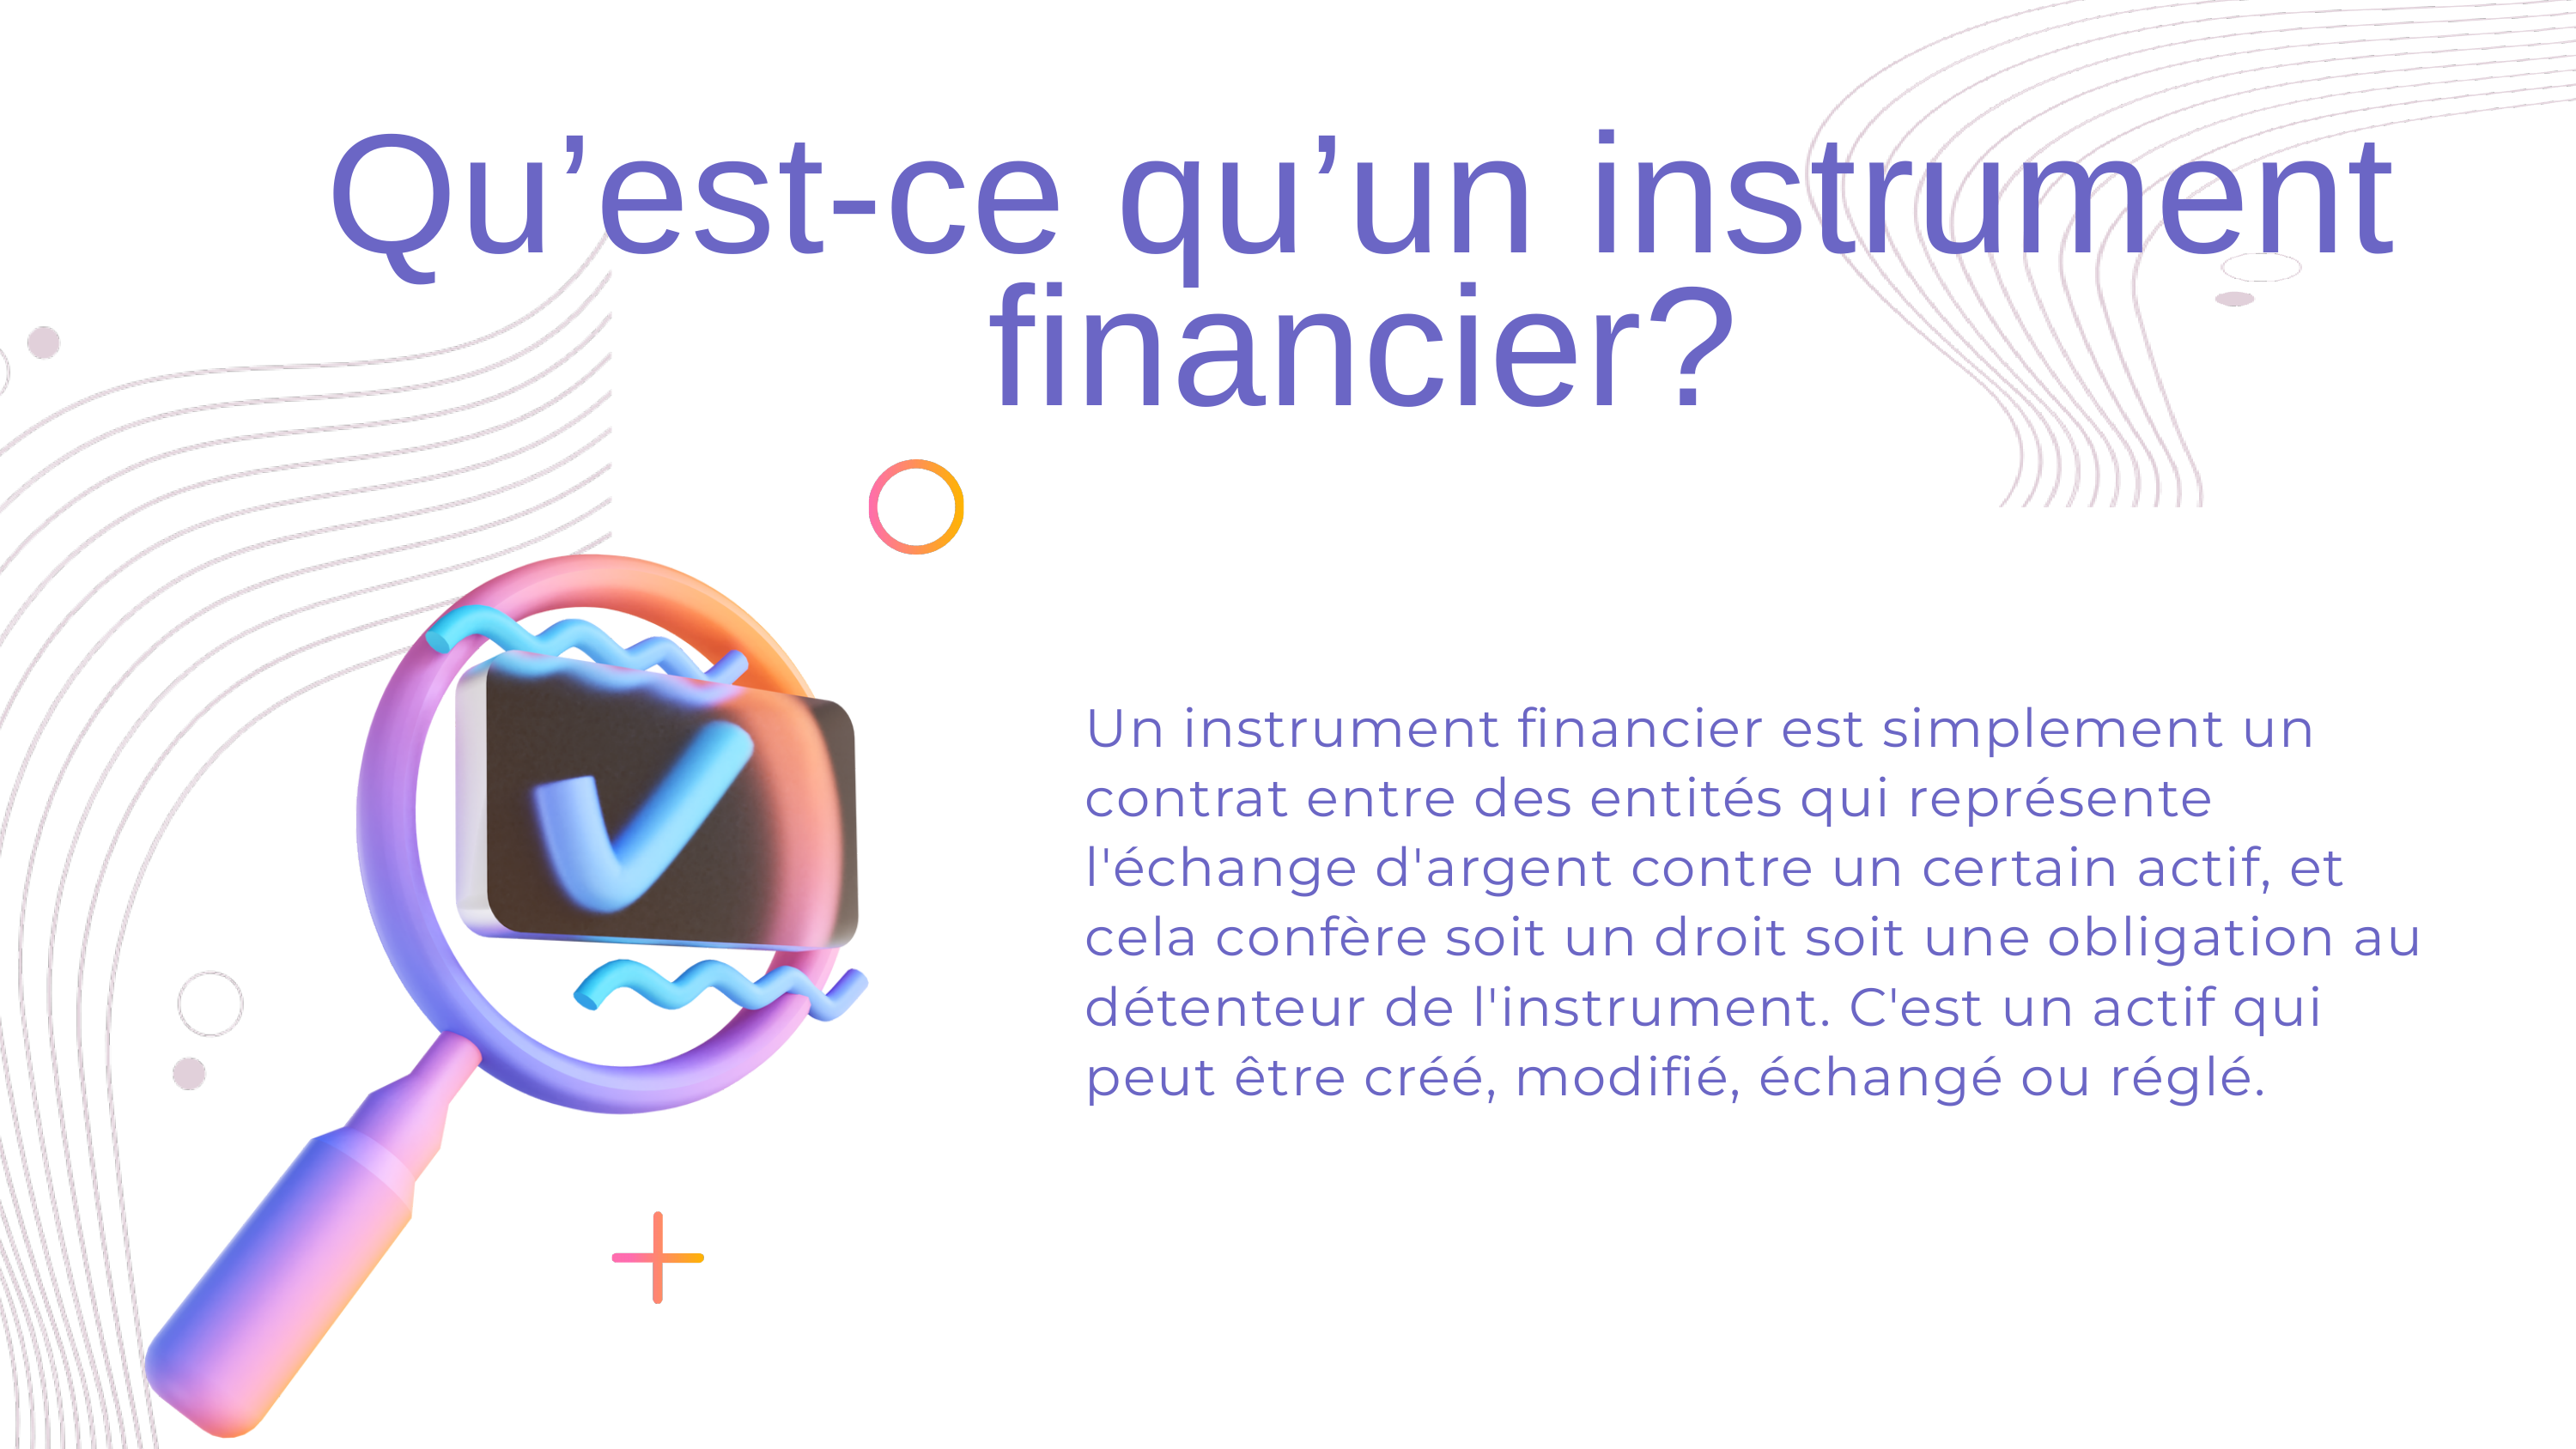

Qu’est-ce qu’un instrument financier?

Un instrument financier est simplement un contrat entre des entités qui représente l'échange d'argent contre un certain actif, et cela confère soit un droit soit une obligation au détenteur de l'instrument. C'est un actif qui peut être créé, modifié, échangé ou réglé.